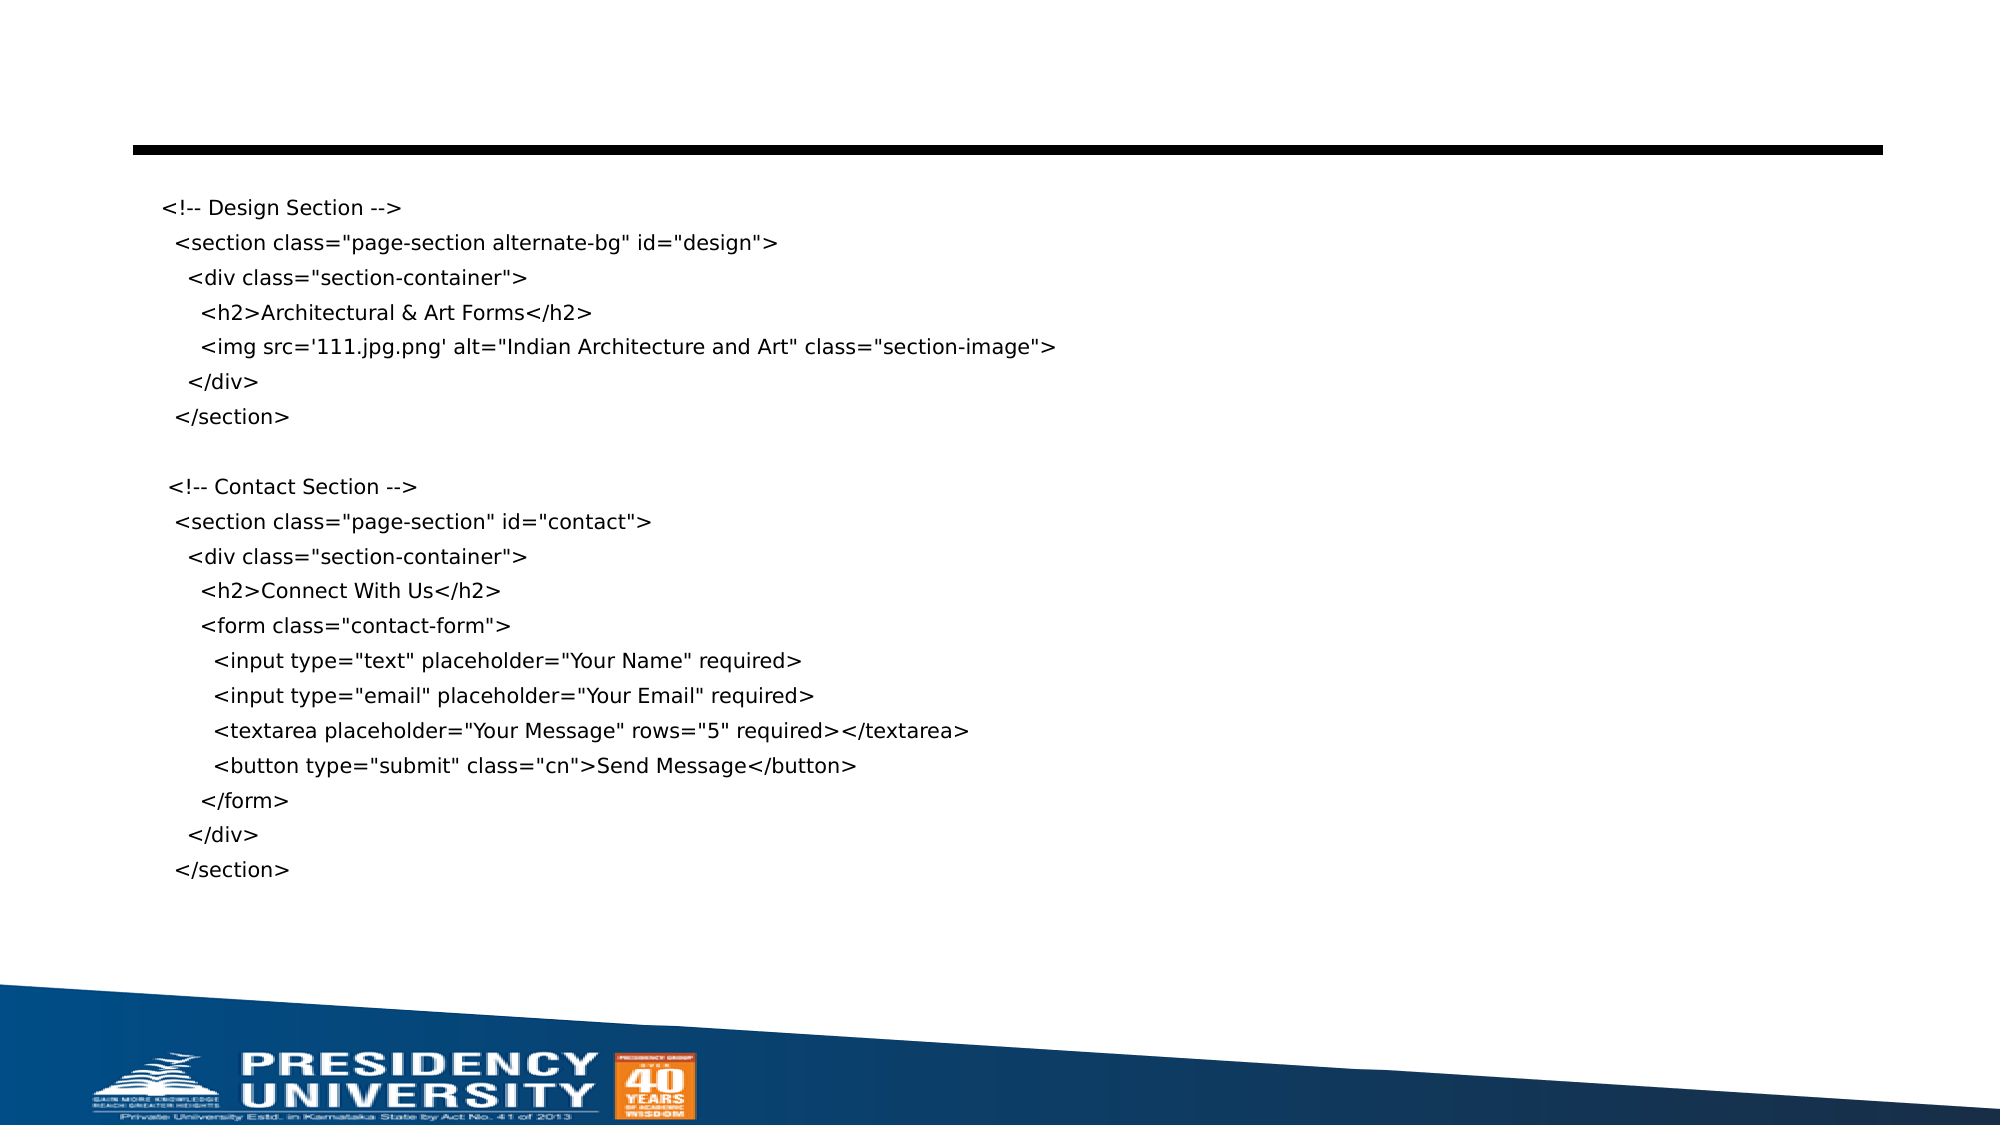

#
<!-- Design Section -->
  <section class="page-section alternate-bg" id="design">
    <div class="section-container">
      <h2>Architectural & Art Forms</h2>
      <img src='111.jpg.png' alt="Indian Architecture and Art" class="section-image">
    </div>
  </section>

 <!-- Contact Section -->
  <section class="page-section" id="contact">
    <div class="section-container">
      <h2>Connect With Us</h2>
      <form class="contact-form">
        <input type="text" placeholder="Your Name" required>
        <input type="email" placeholder="Your Email" required>
        <textarea placeholder="Your Message" rows="5" required></textarea>
        <button type="submit" class="cn">Send Message</button>
      </form>
    </div>
  </section>